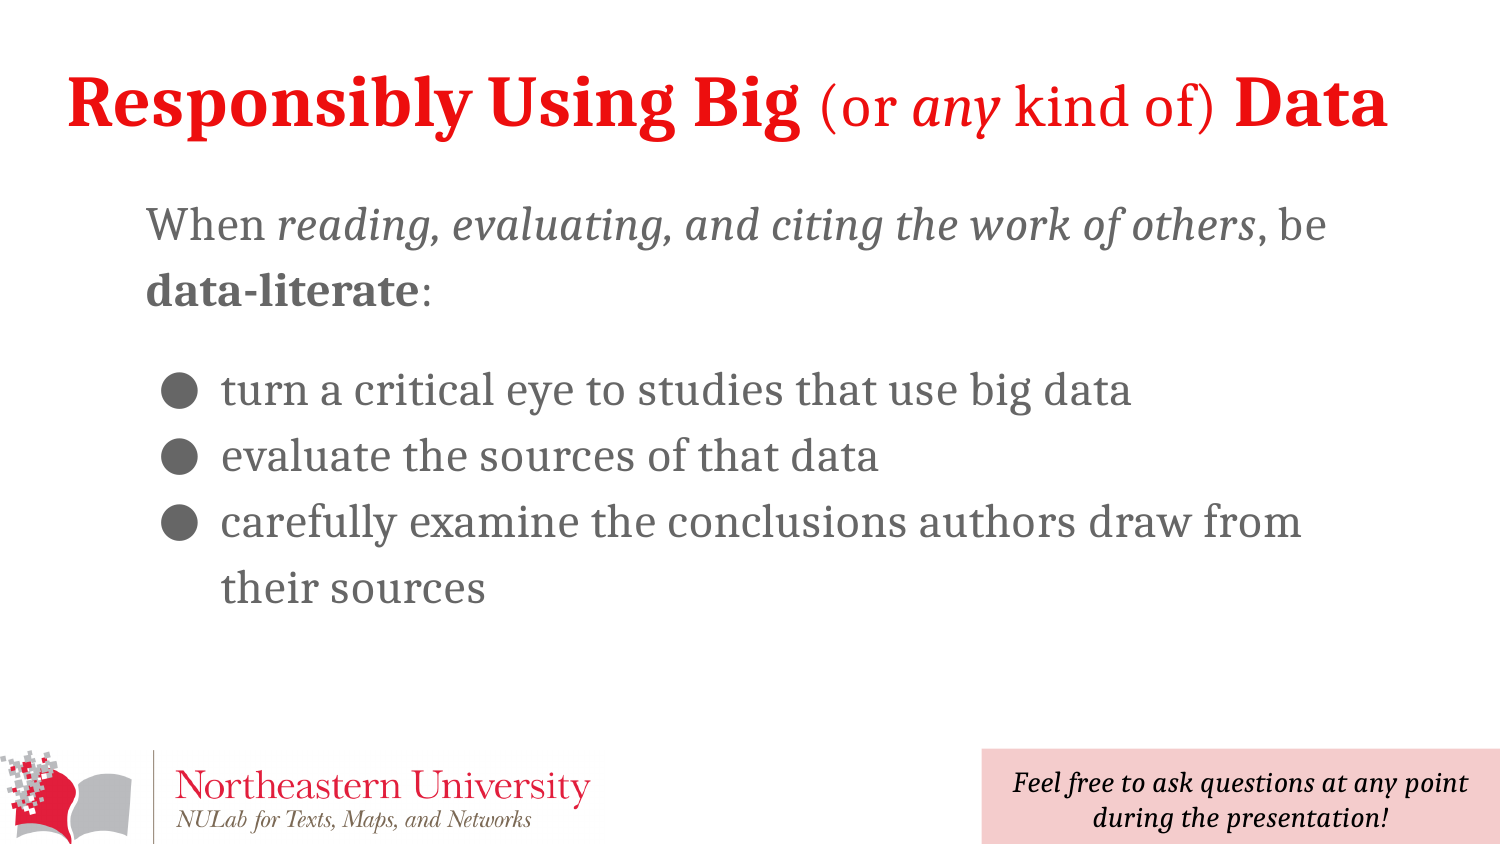

# Responsibly Using Big (or any kind of) Data
When reading, evaluating, and citing the work of others, be data-literate:
turn a critical eye to studies that use big data
evaluate the sources of that data
carefully examine the conclusions authors draw from their sources